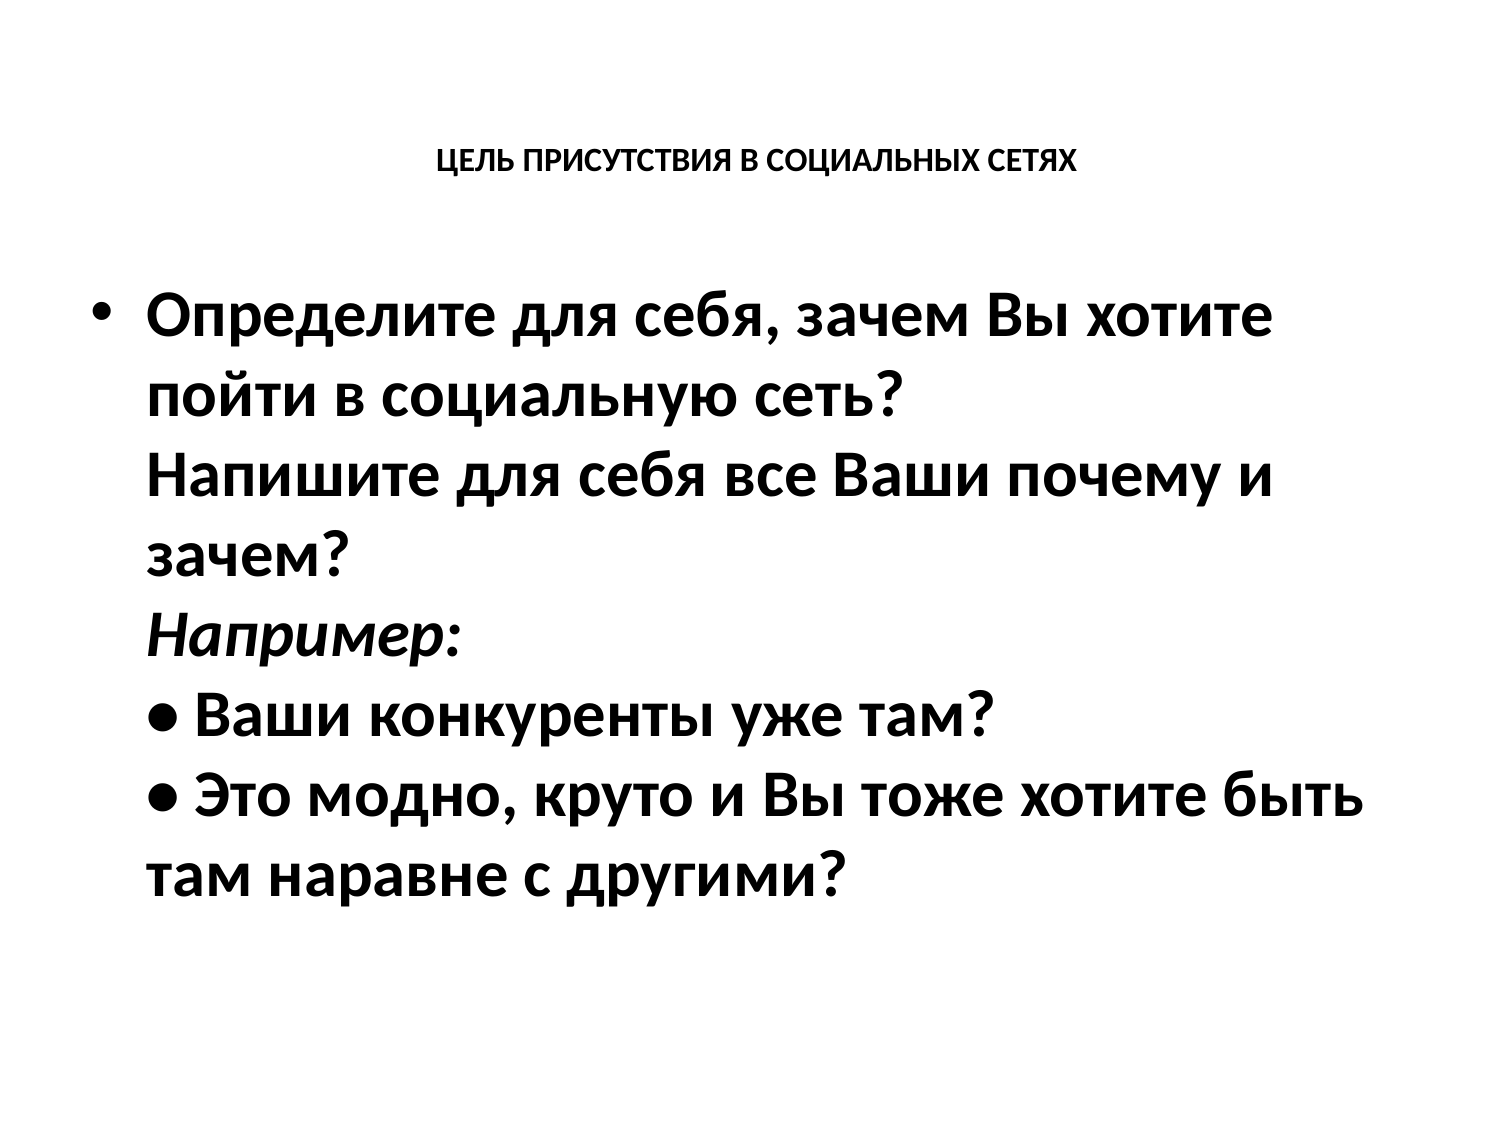

# ЦЕЛЬ ПРИСУТСТВИЯ В СОЦИАЛЬНЫХ СЕТЯХ
Определите для себя, зачем Вы хотите пойти в социальную сеть?
Напишите для себя все Ваши почему и зачем?
Например:
• Ваши конкуренты уже там?
• Это модно, круто и Вы тоже хотите быть там наравне с другими?